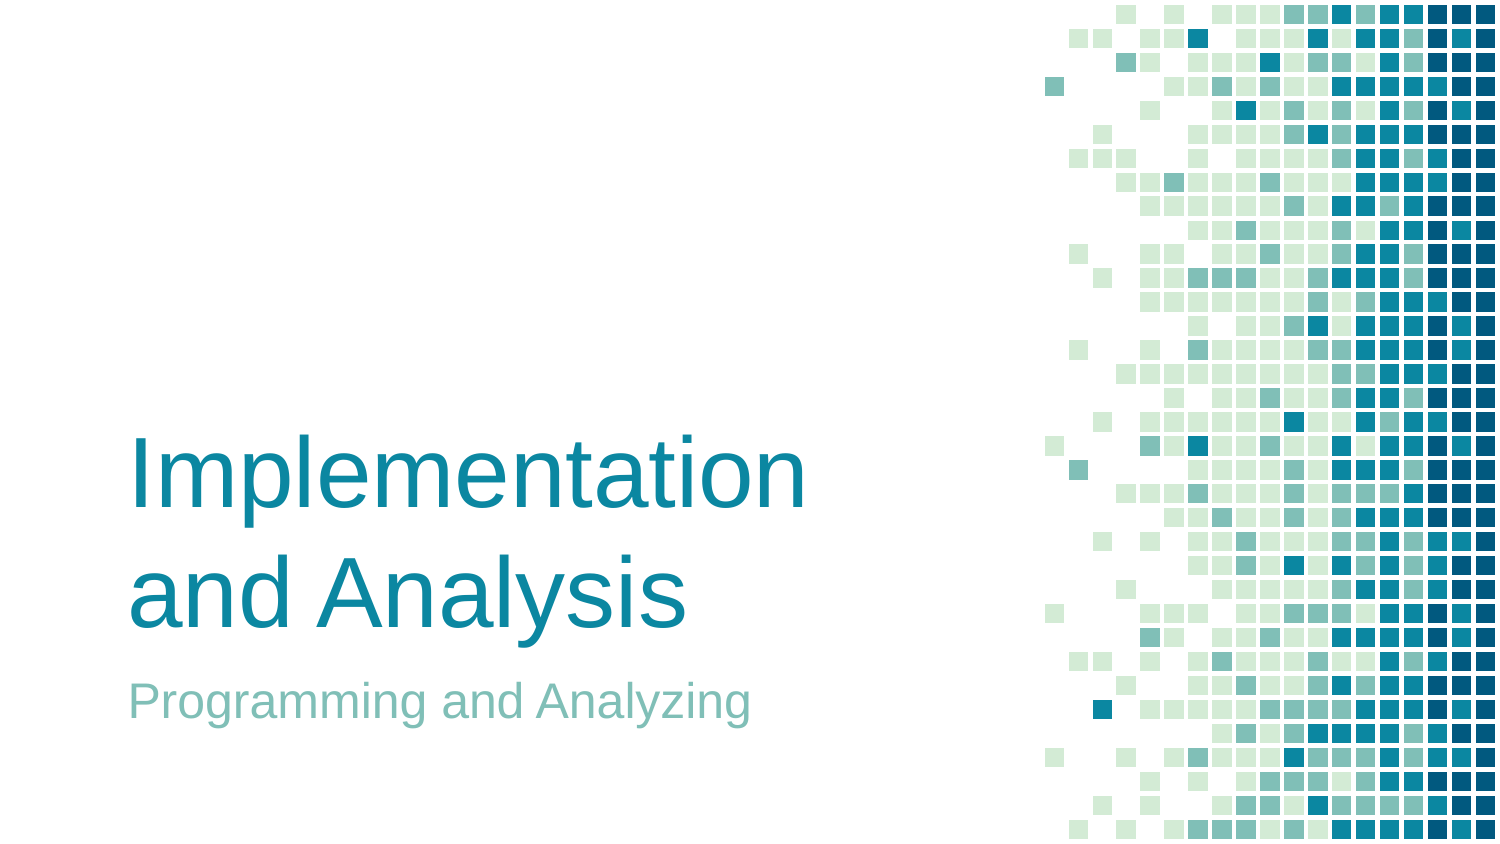

# Implementation and Analysis
Programming and Analyzing